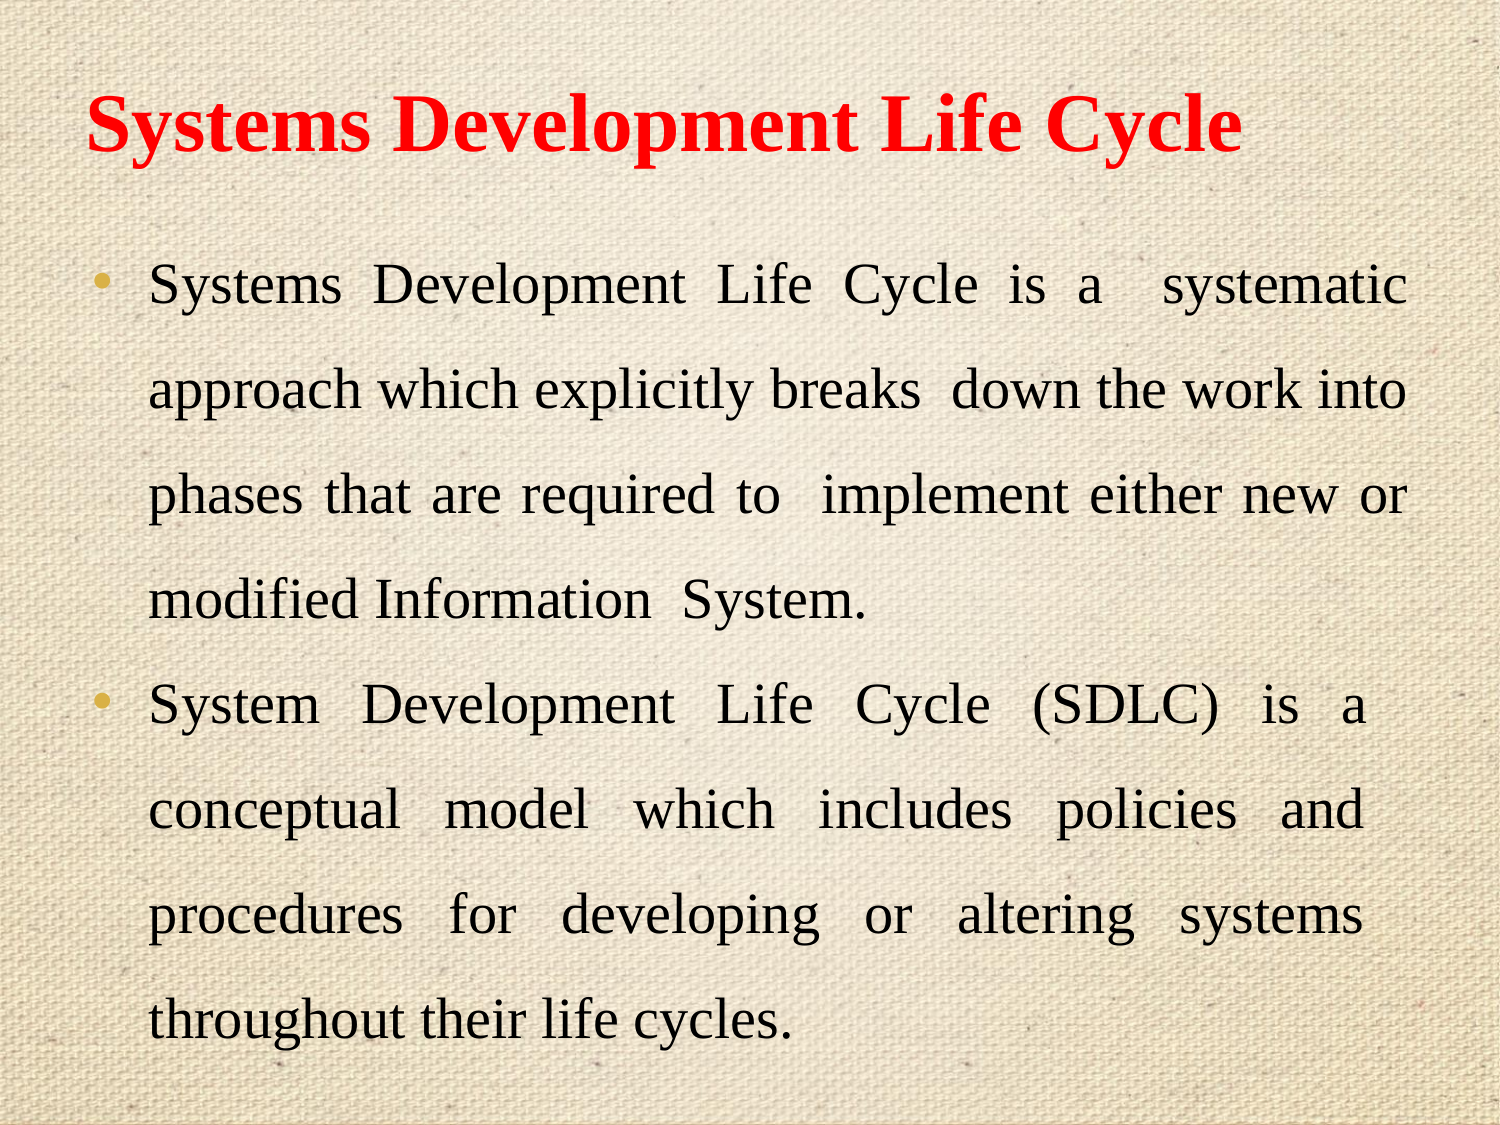

# Systems Development Life Cycle
Systems Development Life Cycle is a  systematic approach which explicitly breaks  down the work into phases that are required to  implement either new or modified Information  System.
System Development Life Cycle (SDLC) is a  conceptual model which includes policies and  procedures for developing or altering systems  throughout their life cycles.